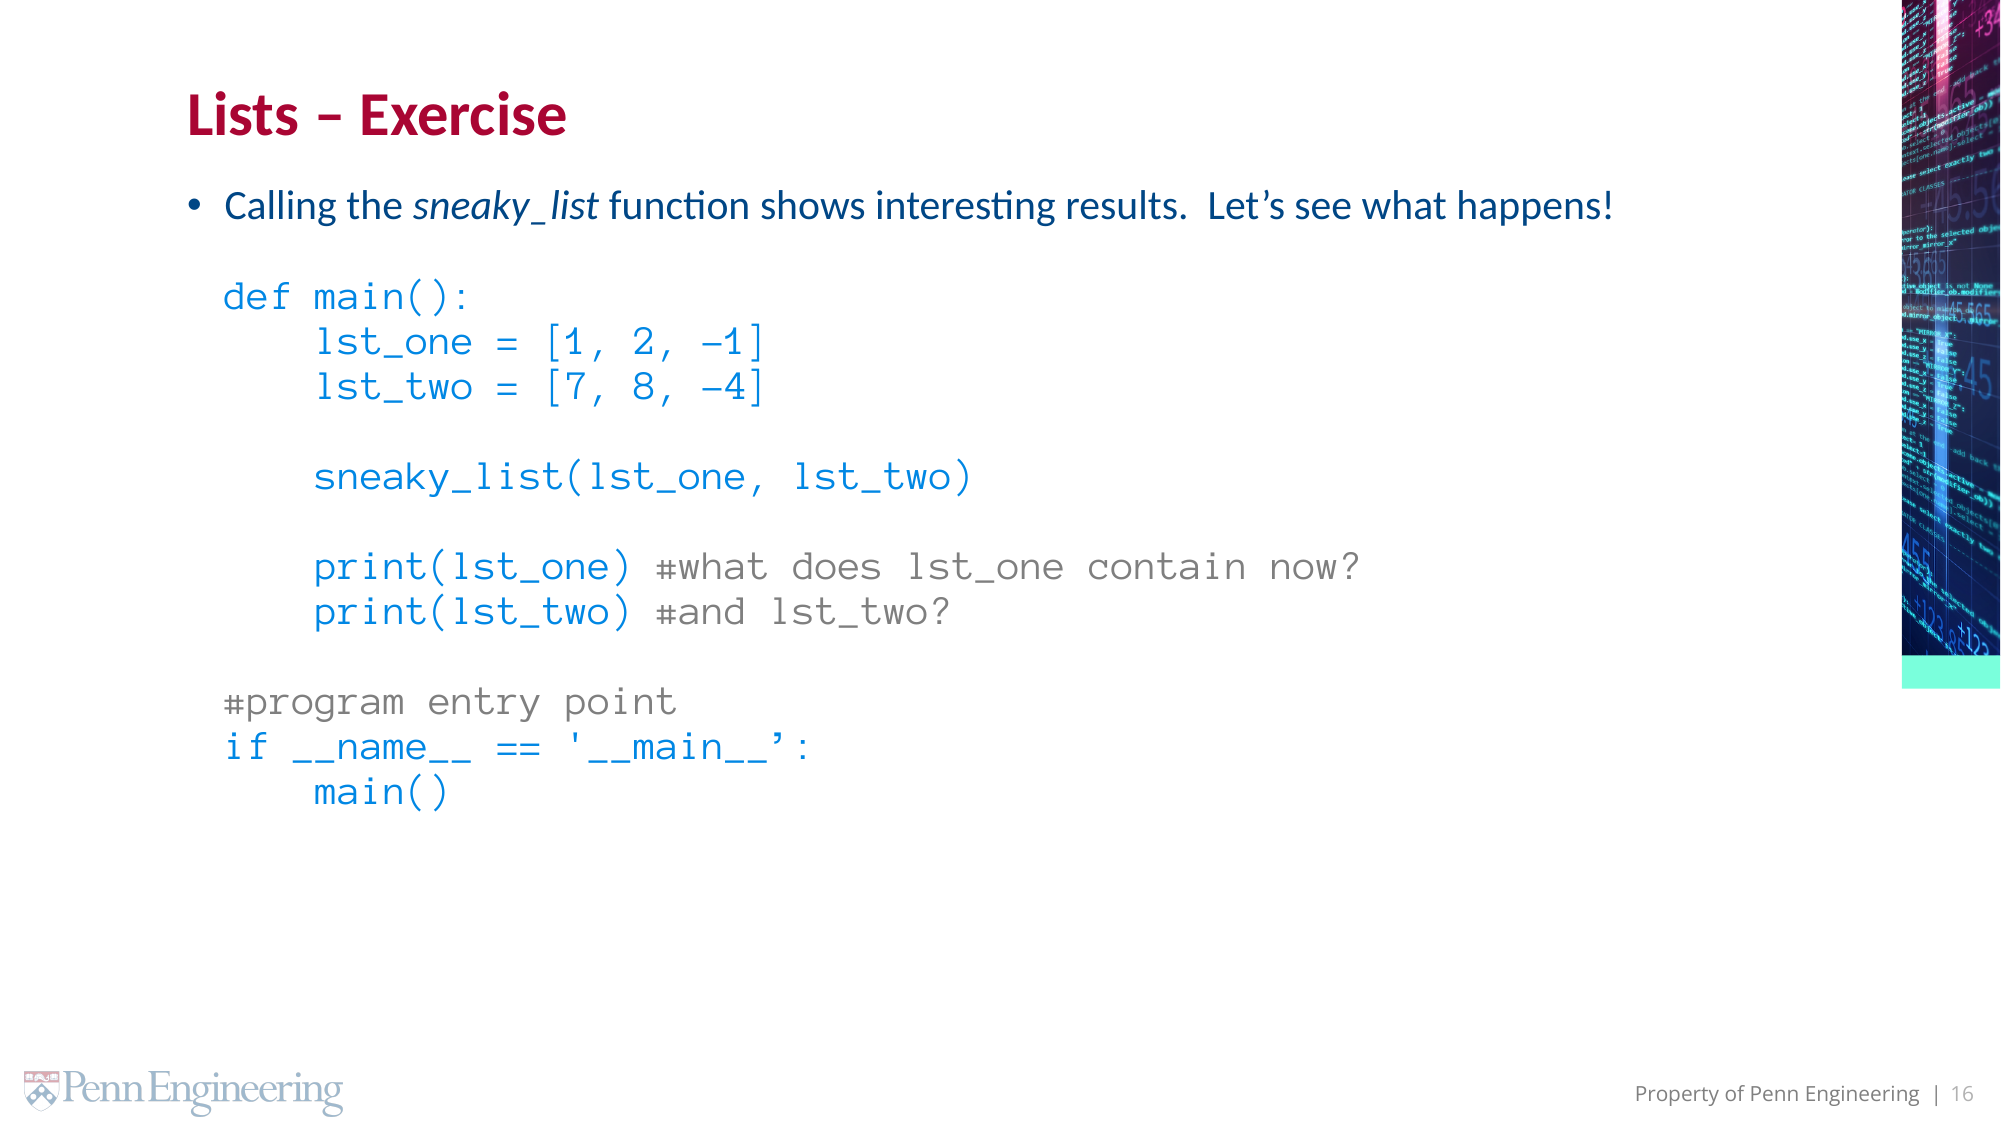

# Lists – Exercise
Calling the sneaky_list function shows interesting results.  Let’s see what happens!
def main():
    lst_one = [1, 2, -1]
    lst_two = [7, 8, -4]
    sneaky_list(lst_one, lst_two)
    print(lst_one) #what does lst_one contain now?
    print(lst_two) #and lst_two?
#program entry point
if __name__ == '__main__’:
    main()

16